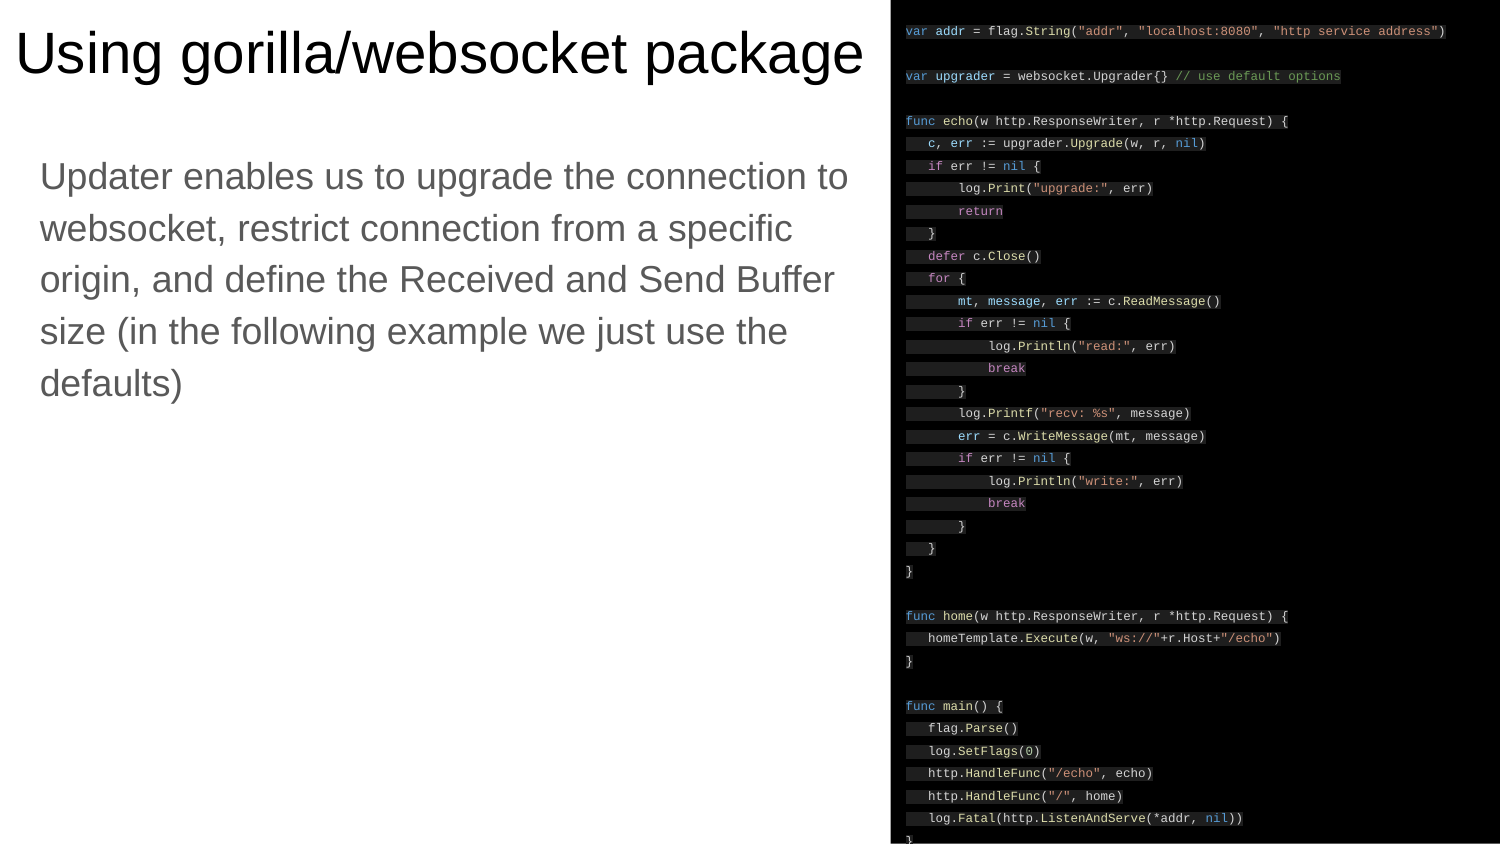

# Using gorilla/websocket package
var addr = flag.String("addr", "localhost:8080", "http service address")

var upgrader = websocket.Upgrader{} // use default options

func echo(w http.ResponseWriter, r *http.Request) {
   c, err := upgrader.Upgrade(w, r, nil)
   if err != nil {
       log.Print("upgrade:", err)
       return
   }
   defer c.Close()
   for {
       mt, message, err := c.ReadMessage()
       if err != nil {
           log.Println("read:", err)
           break
       }
       log.Printf("recv: %s", message)
       err = c.WriteMessage(mt, message)
       if err != nil {
           log.Println("write:", err)
           break
       }
   }
}

func home(w http.ResponseWriter, r *http.Request) {
   homeTemplate.Execute(w, "ws://"+r.Host+"/echo")
}

func main() {
   flag.Parse()
   log.SetFlags(0)
   http.HandleFunc("/echo", echo)
   http.HandleFunc("/", home)
   log.Fatal(http.ListenAndServe(*addr, nil))
}
Updater enables us to upgrade the connection to websocket, restrict connection from a specific origin, and define the Received and Send Buffer size (in the following example we just use the defaults)